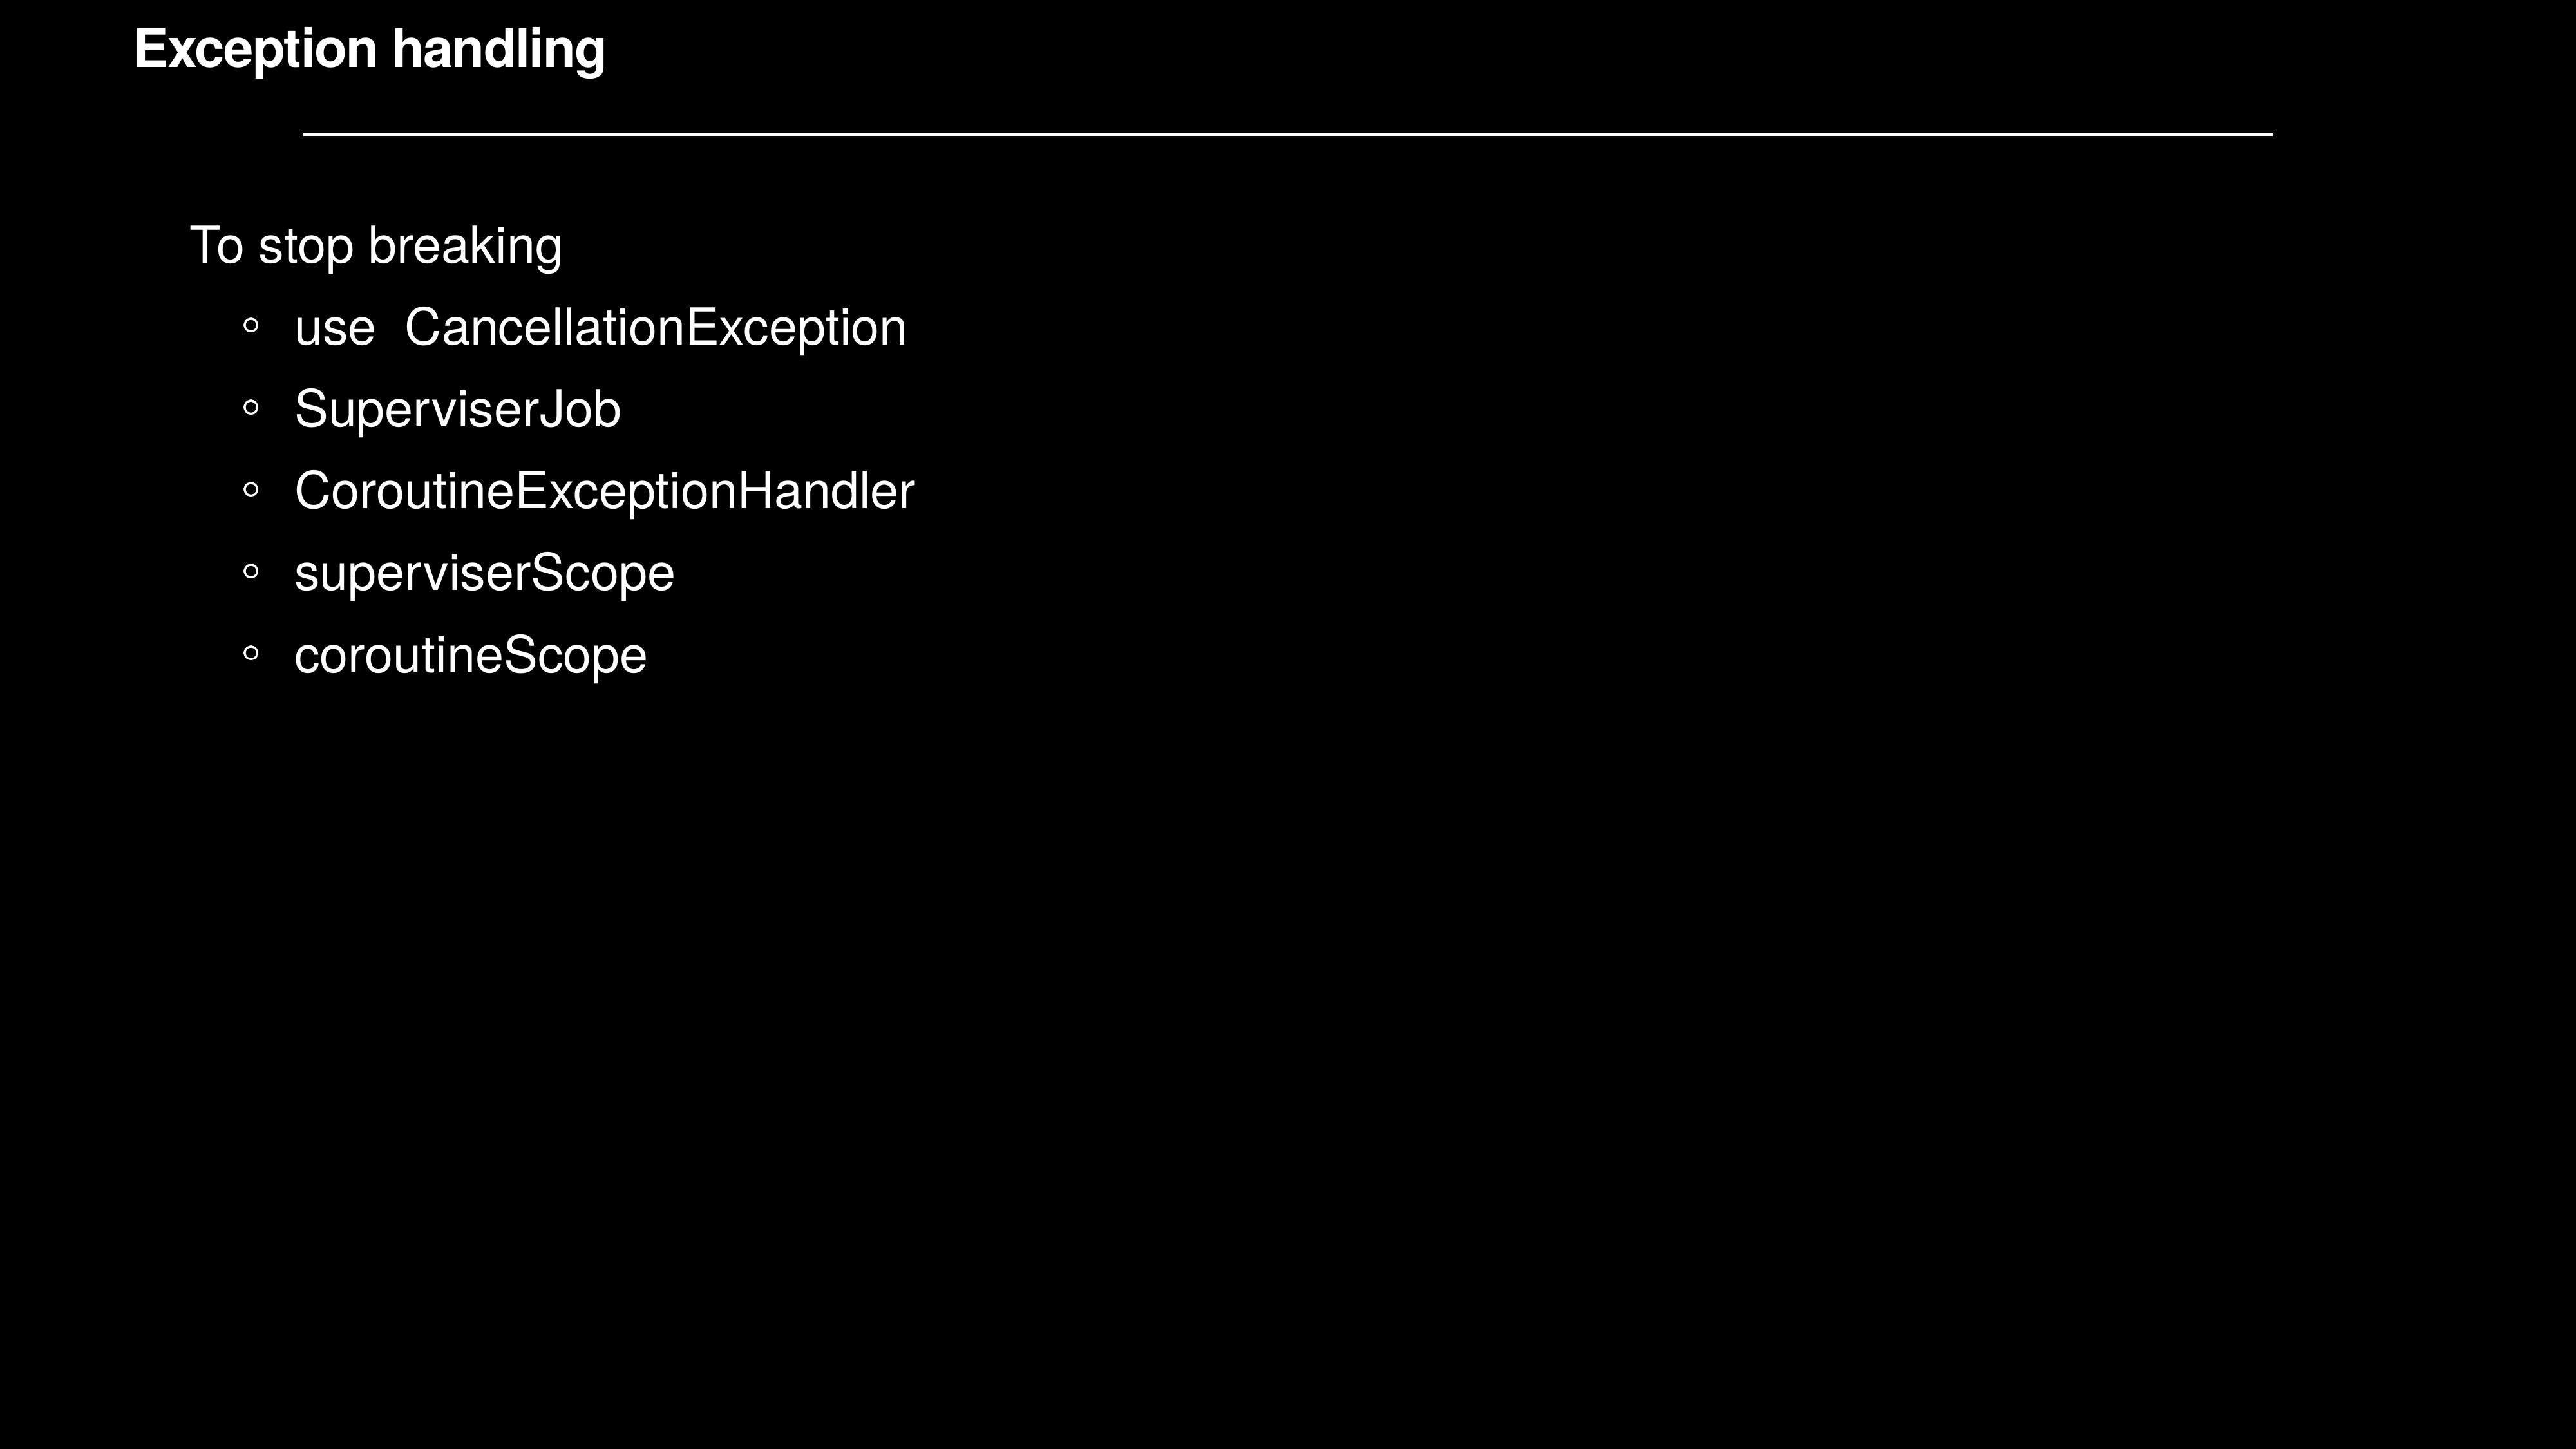

Exception handling

To stop breaking
use  CancellationException
SuperviserJob
CoroutineExceptionHandler
superviserScope
coroutineScope